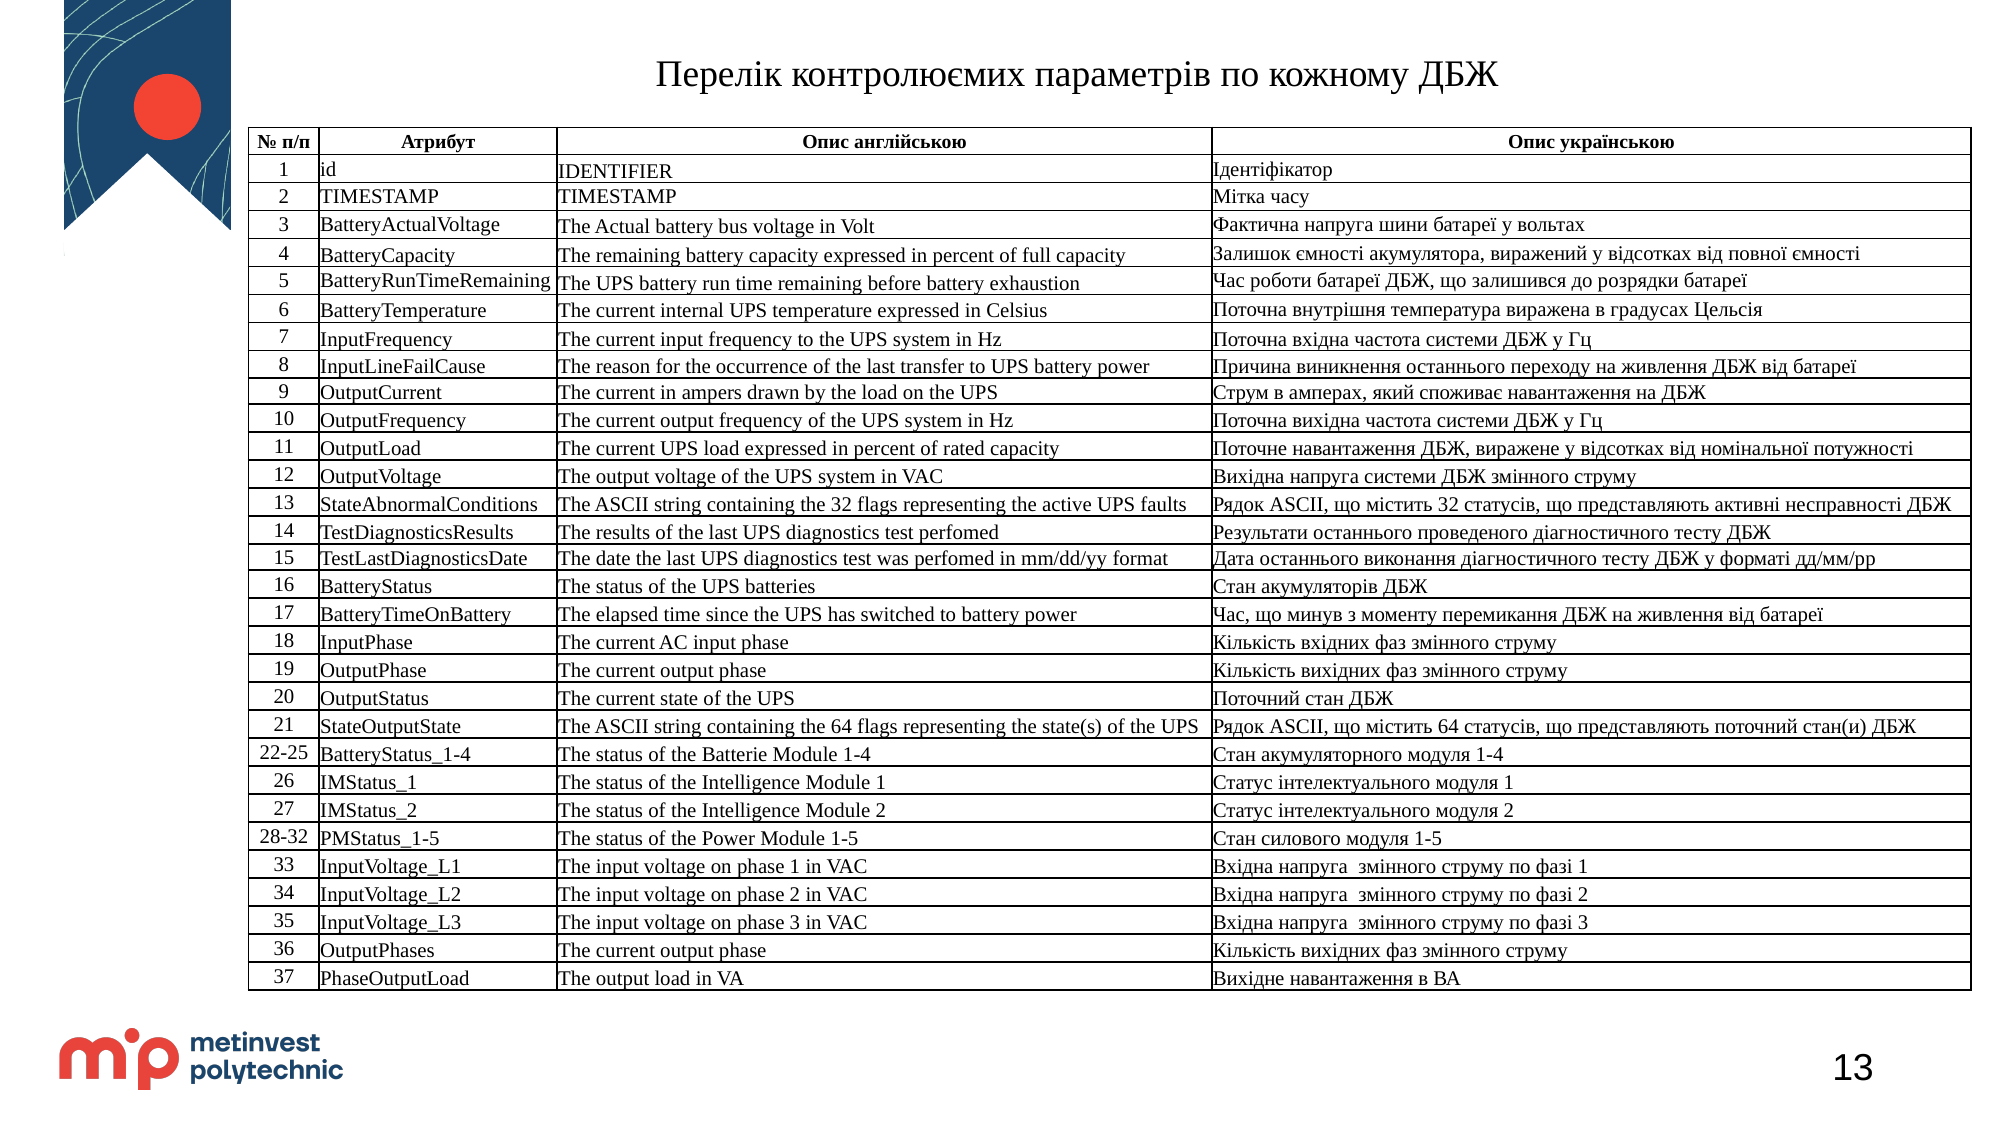

Перелік контролюємих параметрів по кожному ДБЖ
| № п/п | Атрибут | Опис англійською | Опис українською |
| --- | --- | --- | --- |
| 1 | id | IDENTIFIER | Ідентіфікатор |
| 2 | TIMESTAMP | TIMESTAMP | Мітка часу |
| 3 | BatteryActualVoltage | The Actual battery bus voltage in Volt | Фактична напруга шини батареї у вольтах |
| 4 | BatteryCapacity | The remaining battery capacity expressed in percent of full capacity | Залишок ємності акумулятора, виражений у відсотках від повної ємності |
| 5 | BatteryRunTimeRemaining | The UPS battery run time remaining before battery exhaustion | Час роботи батареї ДБЖ, що залишився до розрядки батареї |
| 6 | BatteryTemperature | The current internal UPS temperature expressed in Celsius | Поточна внутрішня температура виражена в градусах Цельсія |
| 7 | InputFrequency | The current input frequency to the UPS system in Hz | Поточна вхідна частота системи ДБЖ у Гц |
| 8 | InputLineFailCause | The reason for the occurrence of the last transfer to UPS battery power | Причина виникнення останнього переходу на живлення ДБЖ від батареї |
| 9 | OutputCurrent | The current in ampers drawn by the load on the UPS | Струм в амперах, який споживає навантаження на ДБЖ |
| 10 | OutputFrequency | The current output frequency of the UPS system in Hz | Поточна вихідна частота системи ДБЖ у Гц |
| 11 | OutputLoad | The current UPS load expressed in percent of rated capacity | Поточне навантаження ДБЖ, виражене у відсотках від номінальної потужності |
| 12 | OutputVoltage | The output voltage of the UPS system in VAC | Вихідна напруга системи ДБЖ змінного струму |
| 13 | StateAbnormalConditions | The ASCII string containing the 32 flags representing the active UPS faults | Рядок ASCII, що містить 32 статусів, що представляють активні несправності ДБЖ |
| 14 | TestDiagnosticsResults | The results of the last UPS diagnostics test perfomed | Результати останнього проведеного діагностичного тесту ДБЖ |
| 15 | TestLastDiagnosticsDate | The date the last UPS diagnostics test was perfomed in mm/dd/yy format | Дата останнього виконання діагностичного тесту ДБЖ у форматі дд/мм/рр |
| 16 | BatteryStatus | The status of the UPS batteries | Стан акумуляторів ДБЖ |
| 17 | BatteryTimeOnBattery | The elapsed time since the UPS has switched to battery power | Час, що минув з моменту перемикання ДБЖ на живлення від батареї |
| 18 | InputPhase | The current AC input phase | Кількість вхідних фаз змінного струму |
| 19 | OutputPhase | The current output phase | Кількість вихідних фаз змінного струму |
| 20 | OutputStatus | The current state of the UPS | Поточний стан ДБЖ |
| 21 | StateOutputState | The ASCII string containing the 64 flags representing the state(s) of the UPS | Рядок ASCII, що містить 64 статусів, що представляють поточний стан(и) ДБЖ |
| 22-25 | BatteryStatus\_1-4 | The status of the Batterie Module 1-4 | Стан акумуляторного модуля 1-4 |
| 26 | IMStatus\_1 | The status of the Intelligence Module 1 | Статус інтелектуального модуля 1 |
| 27 | IMStatus\_2 | The status of the Intelligence Module 2 | Статус інтелектуального модуля 2 |
| 28-32 | PMStatus\_1-5 | The status of the Power Module 1-5 | Стан силового модуля 1-5 |
| 33 | InputVoltage\_L1 | The input voltage on phase 1 in VAC | Вхідна напруга змінного струму по фазі 1 |
| 34 | InputVoltage\_L2 | The input voltage on phase 2 in VAC | Вхідна напруга змінного струму по фазі 2 |
| 35 | InputVoltage\_L3 | The input voltage on phase 3 in VAC | Вхідна напруга змінного струму по фазі 3 |
| 36 | OutputPhases | The current output phase | Кількість вихідних фаз змінного струму |
| 37 | PhaseOutputLoad | The output load in VA | Вихідне навантаження в ВА |